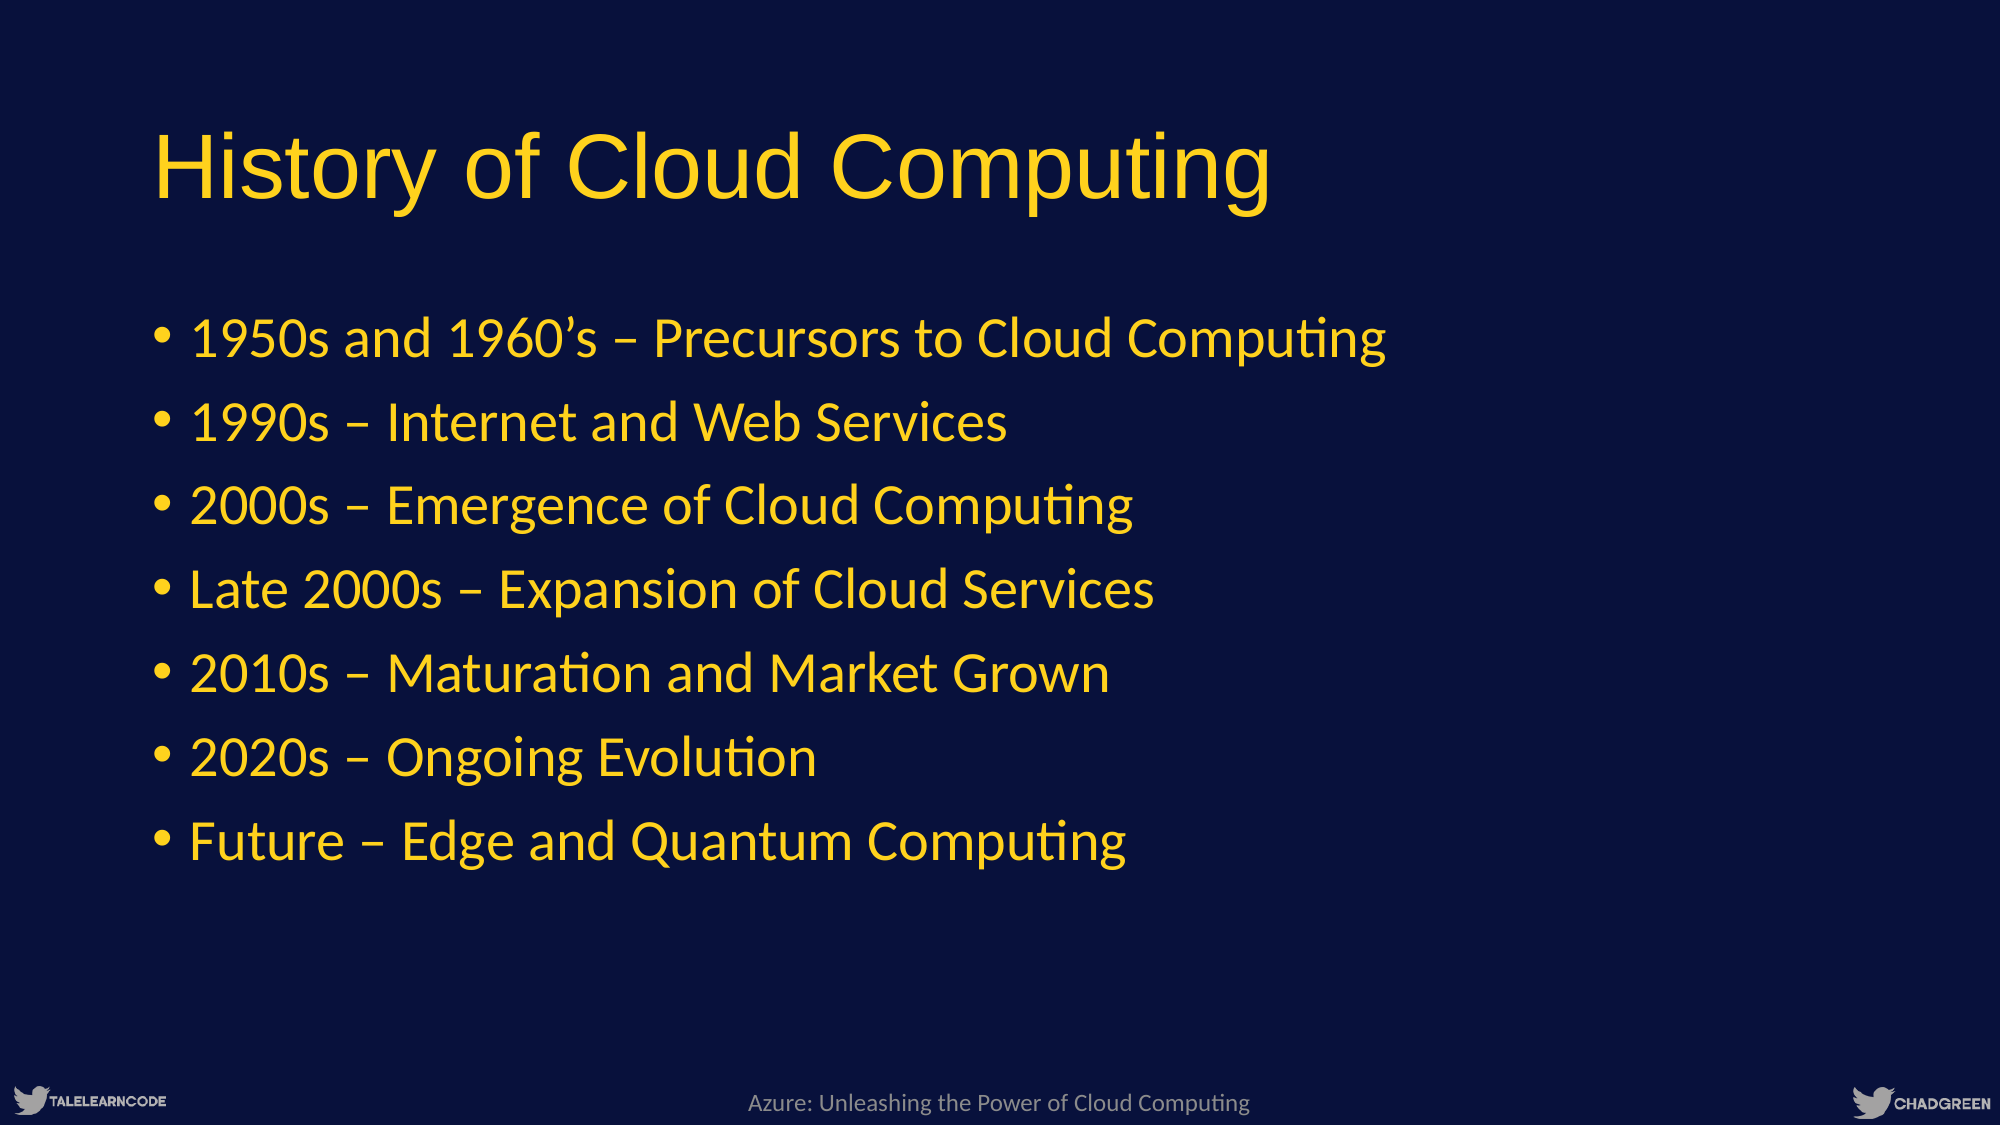

# History of Cloud Computing
1950s and 1960’s – Precursors to Cloud Computing
1990s – Internet and Web Services
2000s – Emergence of Cloud Computing
Late 2000s – Expansion of Cloud Services
2010s – Maturation and Market Grown
2020s – Ongoing Evolution
Future – Edge and Quantum Computing